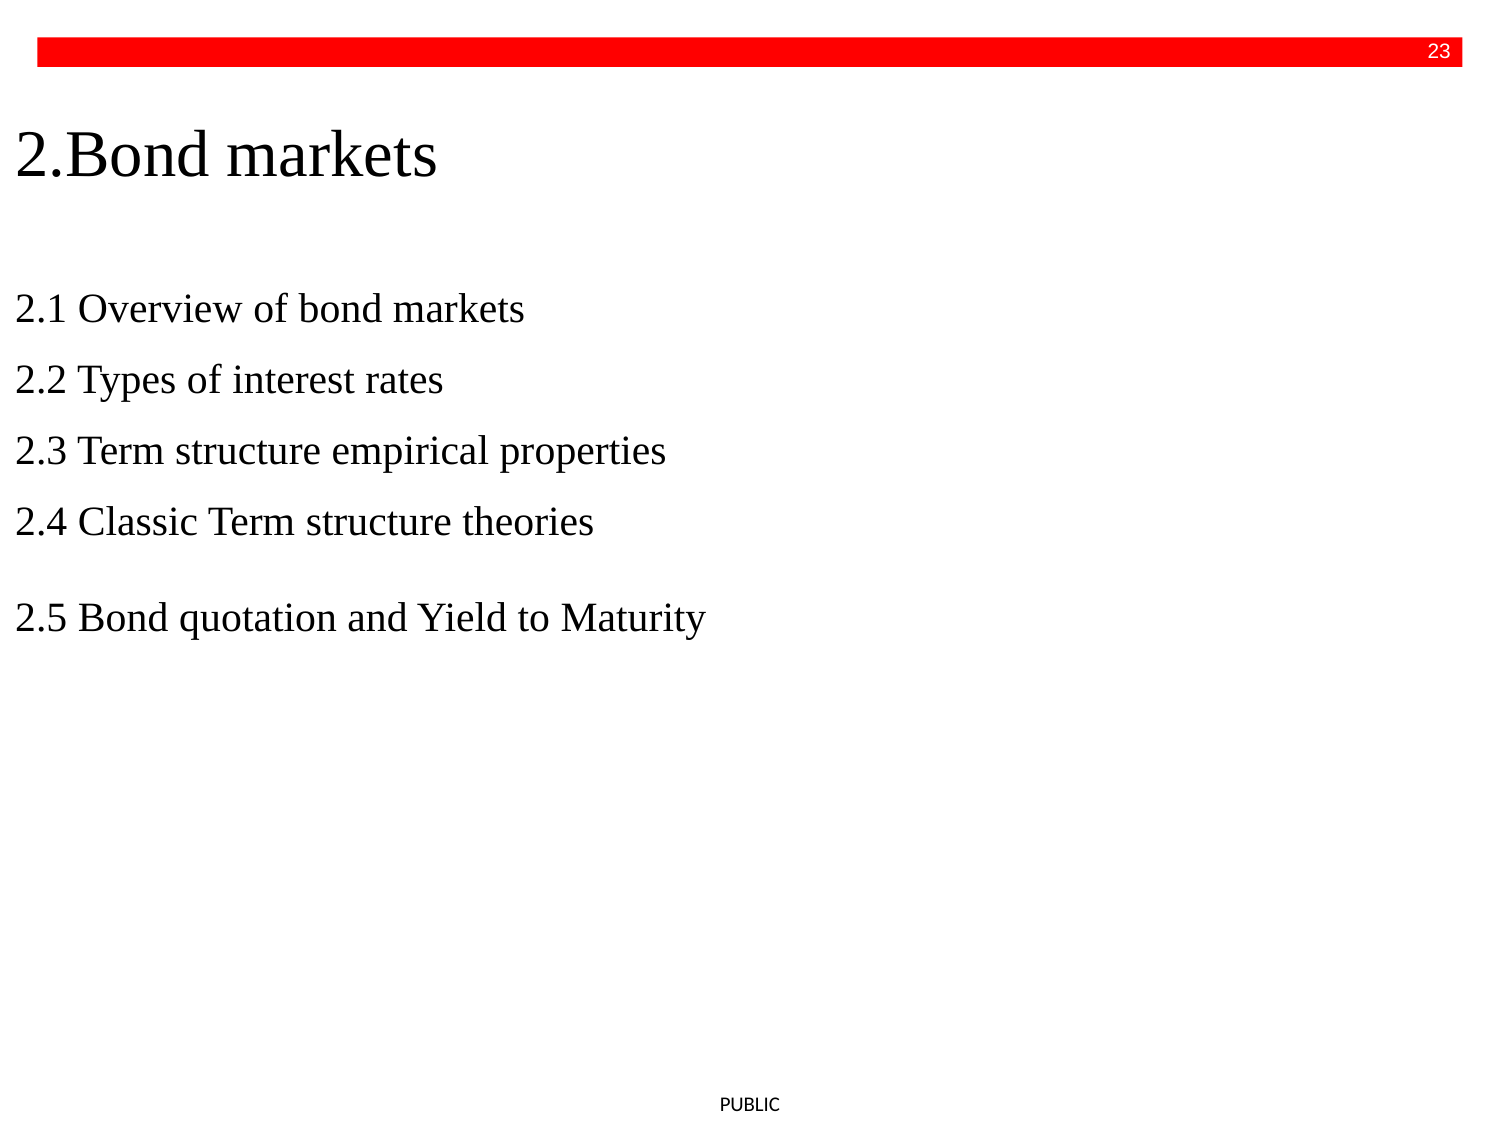

2.Bond markets

2.1 Overview of bond markets
2.2 Types of interest rates
2.3 Term structure empirical properties
2.4 Classic Term structure theories
2.5 Bond quotation and Yield to Maturity